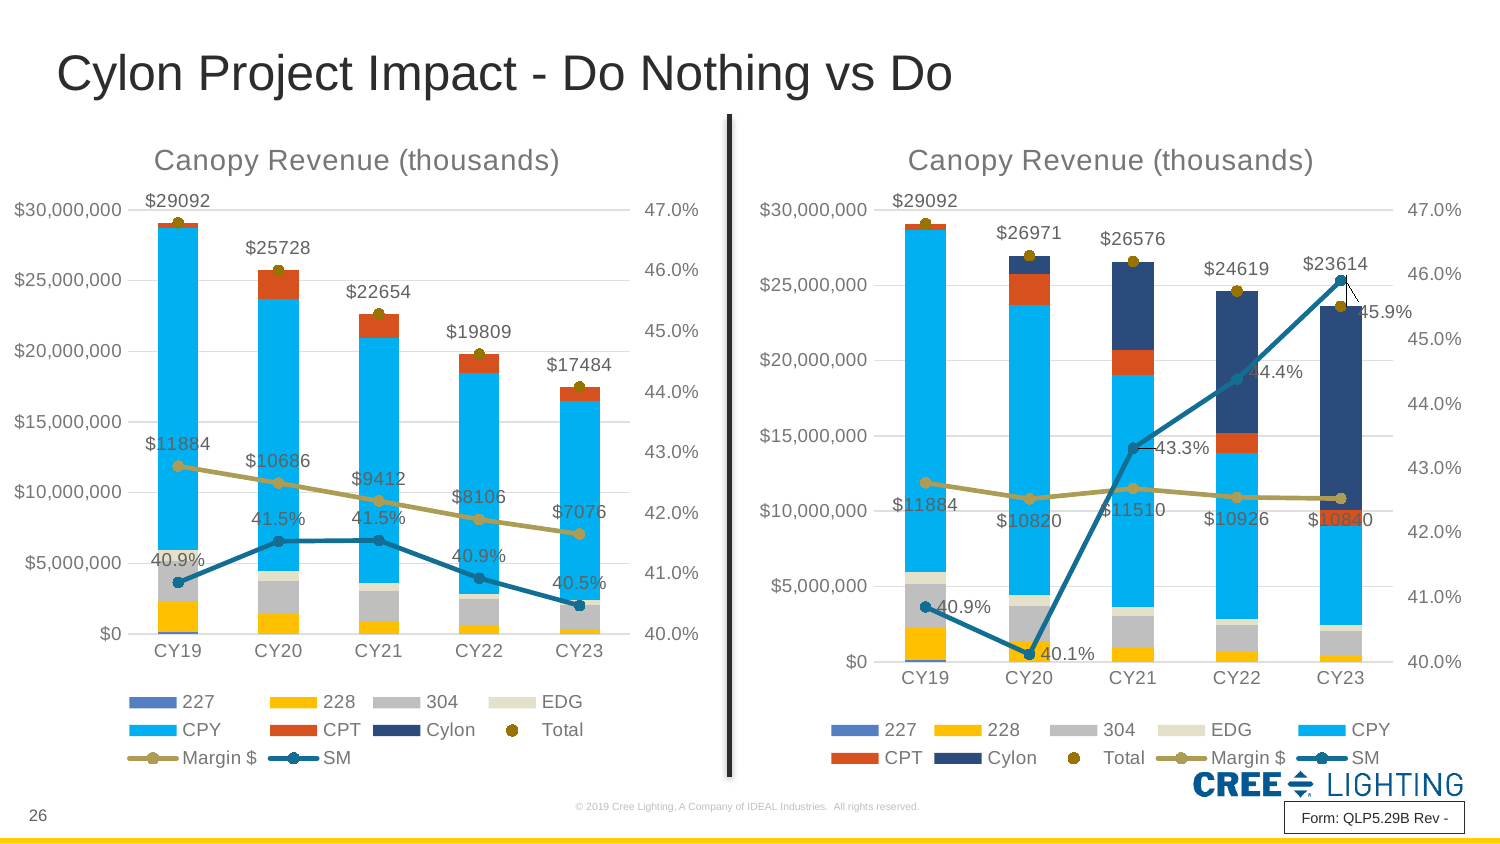

# Cylon Project Impact - Do Nothing vs Do

### Chart: Canopy Revenue (thousands)

| Category | 227 | 228 | 304 | EDG | CPY | CPT | Cylon | Total | Margin $ | SM |
|---|---|---|---|---|---|---|---|---|---|---|
| CY19 | 108675.0 | 2141126.9800850498 | 2929664.0100000002 | 800060.8400000001 | 22721606.15039579 | 391140.0 | 0.0 | 29092272.98048084 | 11884412.010892913 | 0.4085075105292267 |
| CY20 | 0.0 | 1418418.8813289034 | 2318000.0 | 702000.0 | 19250000.0 | 2040000.0 | 0.0 | 25728418.881328903 | 10685620.866065195 | 0.4153236510705189 |
| CY21 | 0.0 | 909242.872646733 | 2135000.0 | 585000.0 | 17325000.0 | 1700000.0 | 0.0 | 22654242.872646734 | 9412063.028654346 | 0.4154657951521608 |
| CY22 | 0.0 | 636470.010852713 | 1830000.0 | 390000.0 | 15592500.0 | 1360000.0 | 0.0 | 19808970.010852713 | 8106266.281420542 | 0.4092219977605788 |
| CY23 | 0.0 | 363697.1490586932 | 1677500.0 | 390000.0 | 14033250.0 | 1020000.0 | 0.0 | 17484447.149058692 | 7076064.467874238 | 0.40470621733414036 |

### Chart: Canopy Revenue (thousands)

| Category | 227 | 228 | 304 | EDG | CPY | CPT | Cylon | Total | Margin $ | SM |
|---|---|---|---|---|---|---|---|---|---|---|
| CY19 | 108675.0 | 2141126.9800850498 | 2929664.0100000002 | 800060.8400000001 | 22721606.15039579 | 391140.0 | 0.0 | 29092272.98048084 | 11884412.010892913 | 0.4085075105292267 |
| CY20 | 0.0 | 1418418.8813289034 | 2318000.0 | 702000.0 | 19250000.0 | 2040000.0 | 1243000.0 | 26971418.881328903 | 10819888.535897814 | 0.40116126569032434 |
| CY21 | 0.0 | 909242.872646733 | 2135000.0 | 585000.0 | 15400000.0 | 1700000.0 | 5846500.0 | 26575742.872646734 | 11510204.451187836 | 0.4331094150912633 |
| CY22 | 0.0 | 636470.010852713 | 1830000.0 | 390000.0 | 11000000.0 | 1360000.0 | 9402250.0 | 24618720.010852713 | 10925809.111475253 | 0.4438008599414921 |
| CY23 | 0.0 | 363697.1490586932 | 1677500.0 | 390000.0 | 6600000.0 | 1020000.0 | 13563000.0 | 23614197.149058692 | 10840228.677521052 | 0.4590555676779875 |
Form: QLP5.29B Rev -